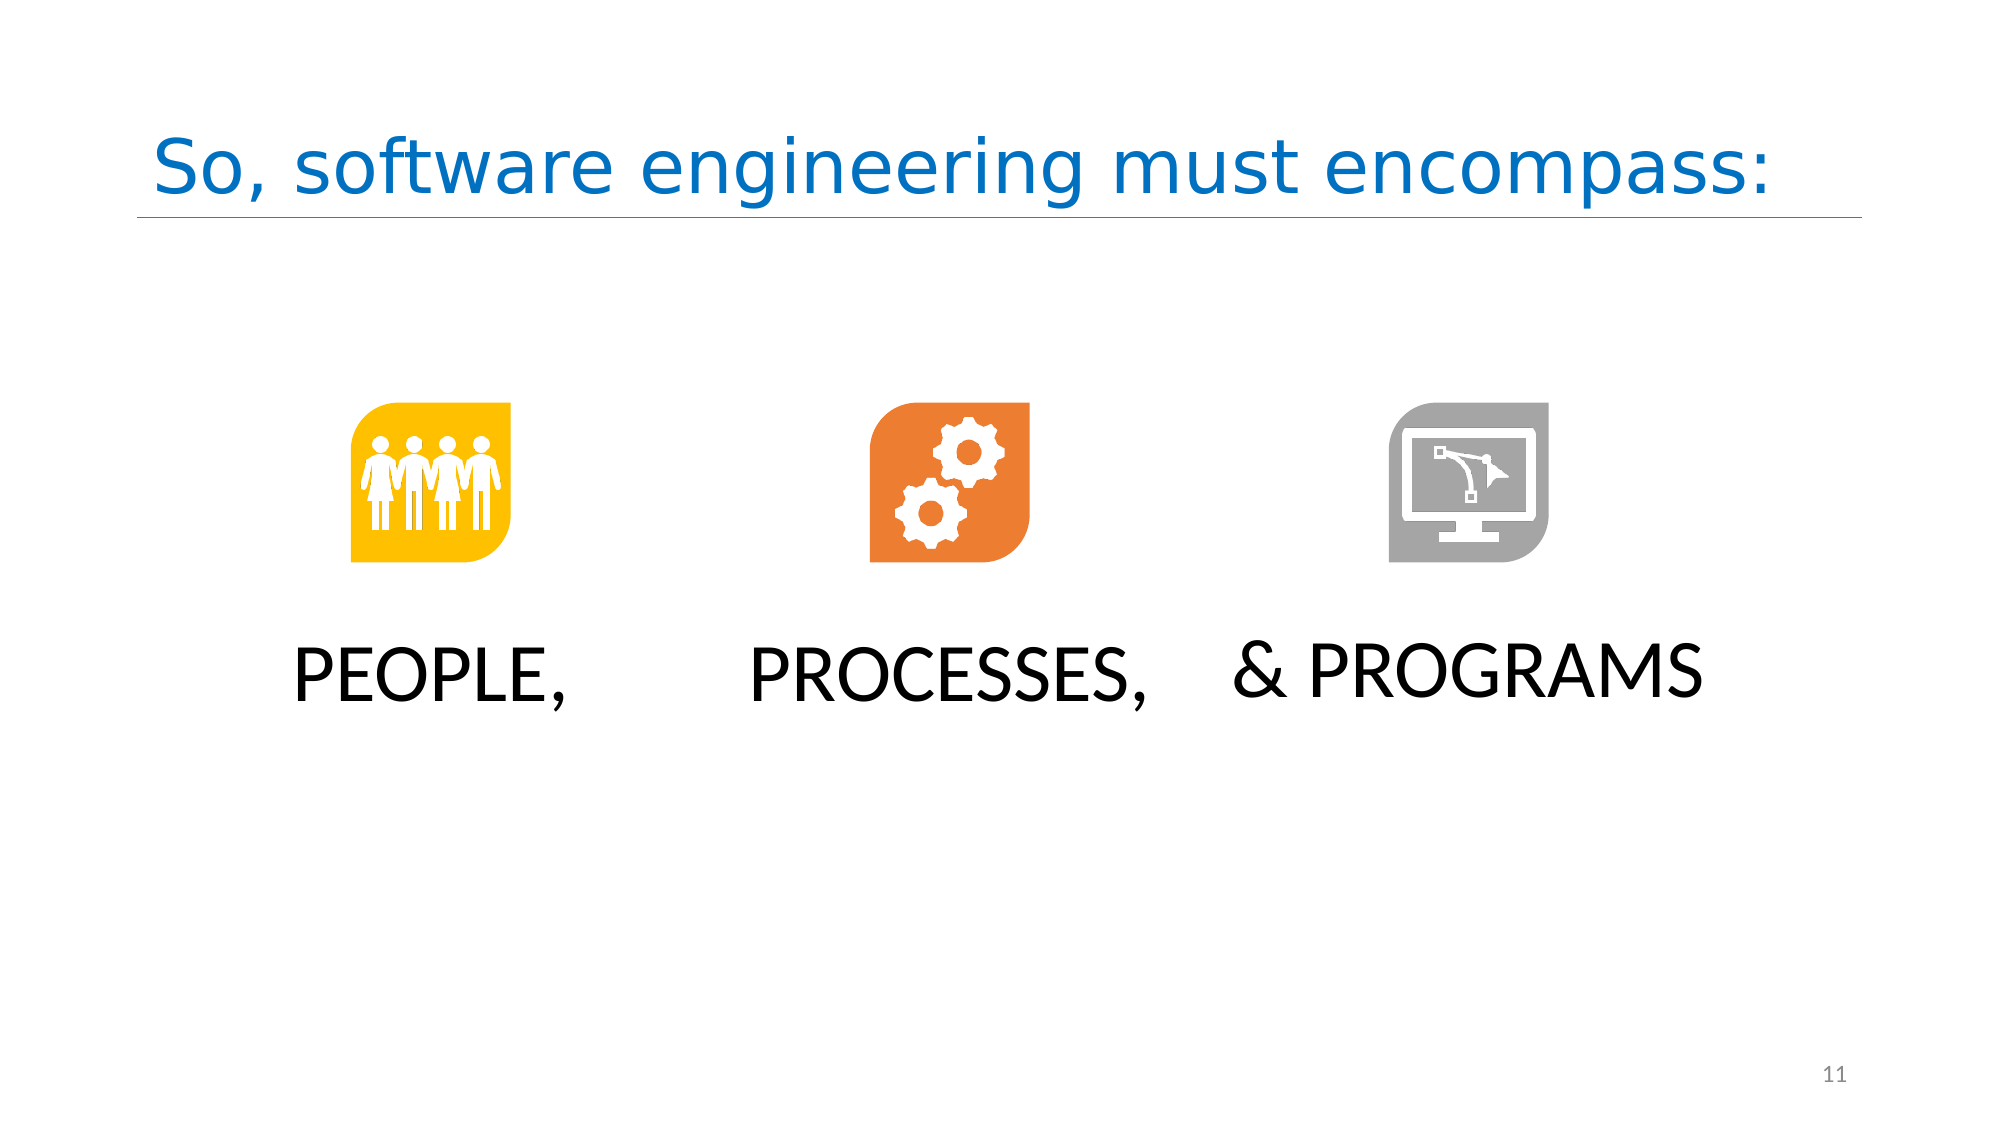

# So, software engineering must encompass:

& Programs
PROCESSES,
People,
11